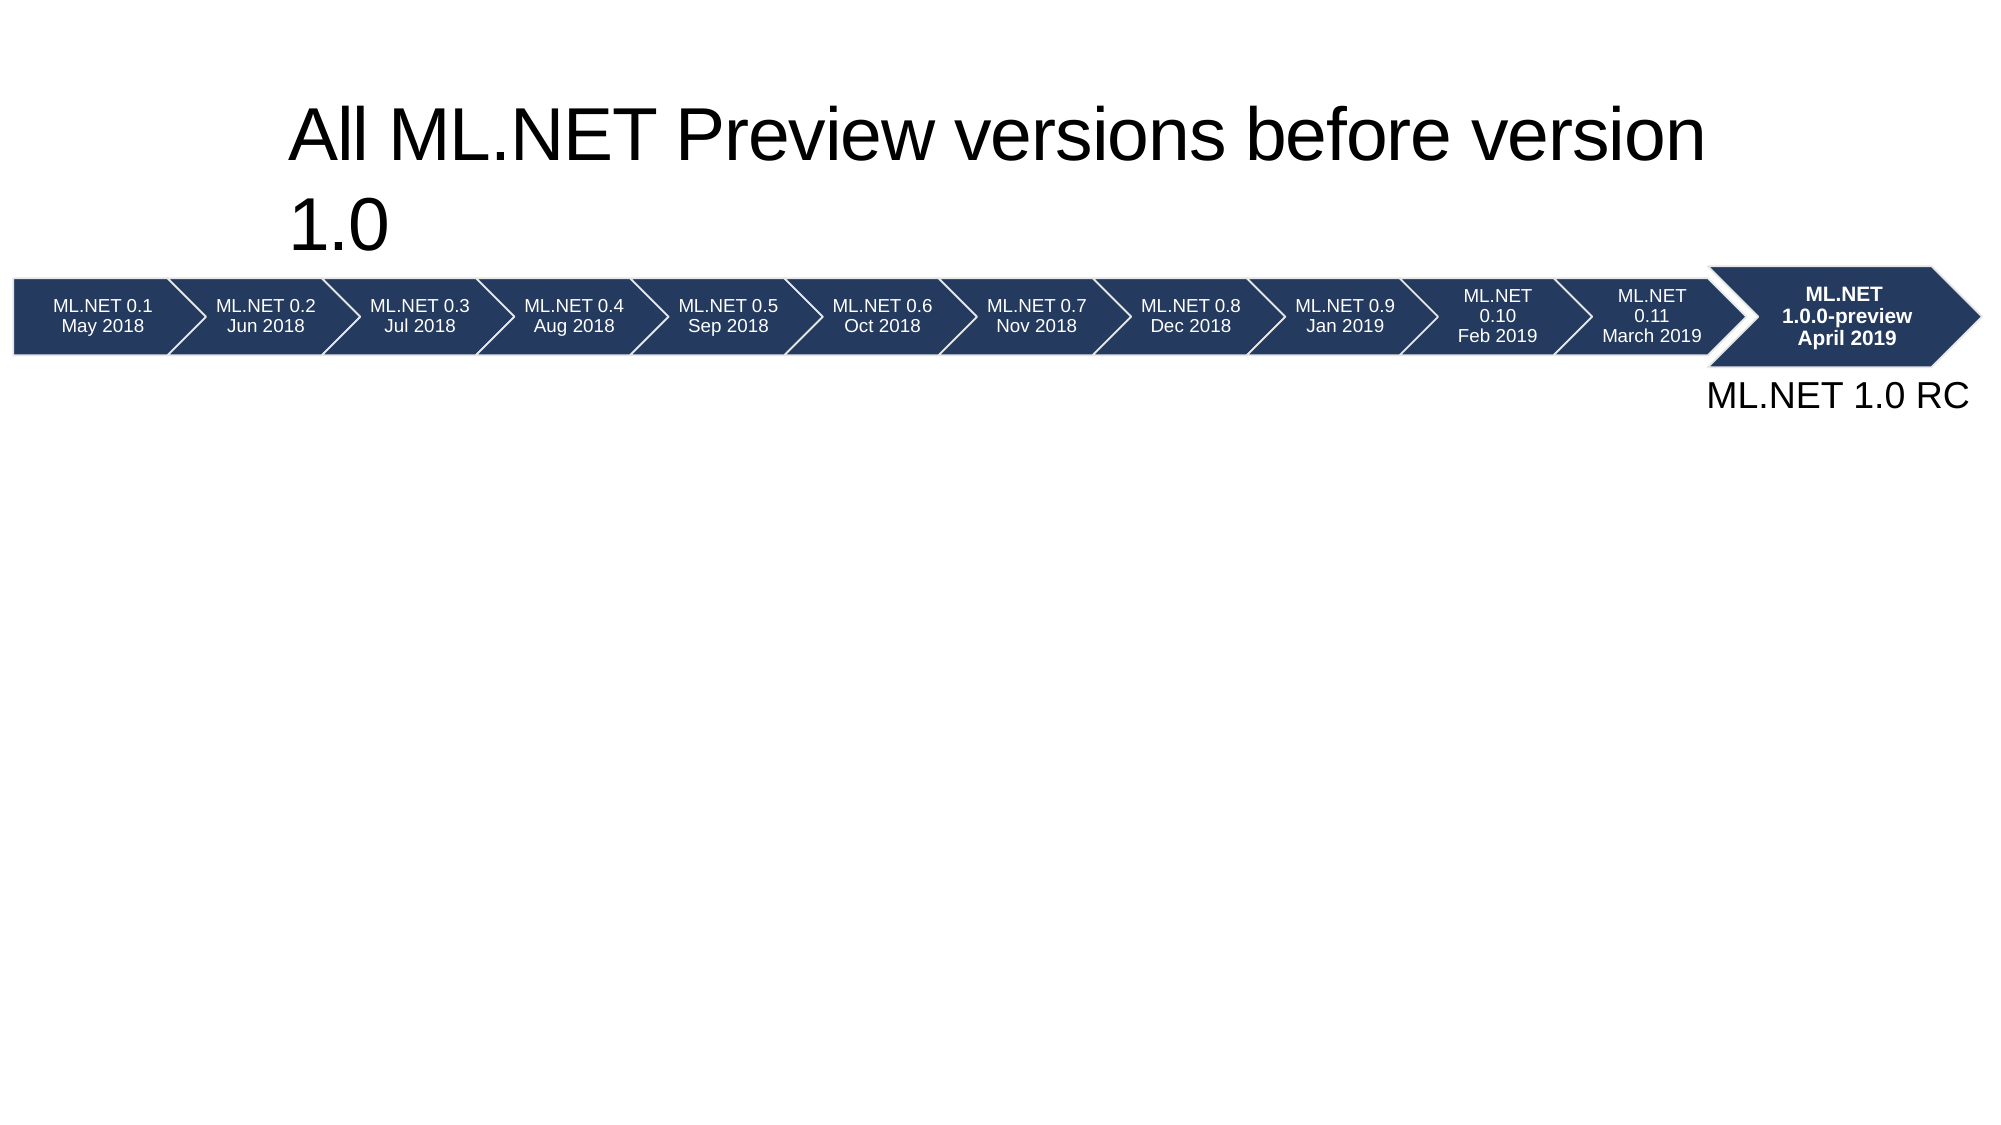

All ML.NET Preview versions before version 1.0
ML.NET 0.1
May 2018
ML.NET 0.2
Jun 2018
ML.NET 0.3
Jul 2018
ML.NET 0.4
Aug 2018
ML.NET 0.5
Sep 2018
ML.NET 0.6
Oct 2018
ML.NET 0.7
Nov 2018
ML.NET 0.8
Dec 2018
ML.NET 0.9
Jan 2019
ML.NET 0.10
Feb 2019
ML.NET 0.11
March 2019
ML.NET
1.0.0-preview
April 2019
ML.NET 1.0 RC